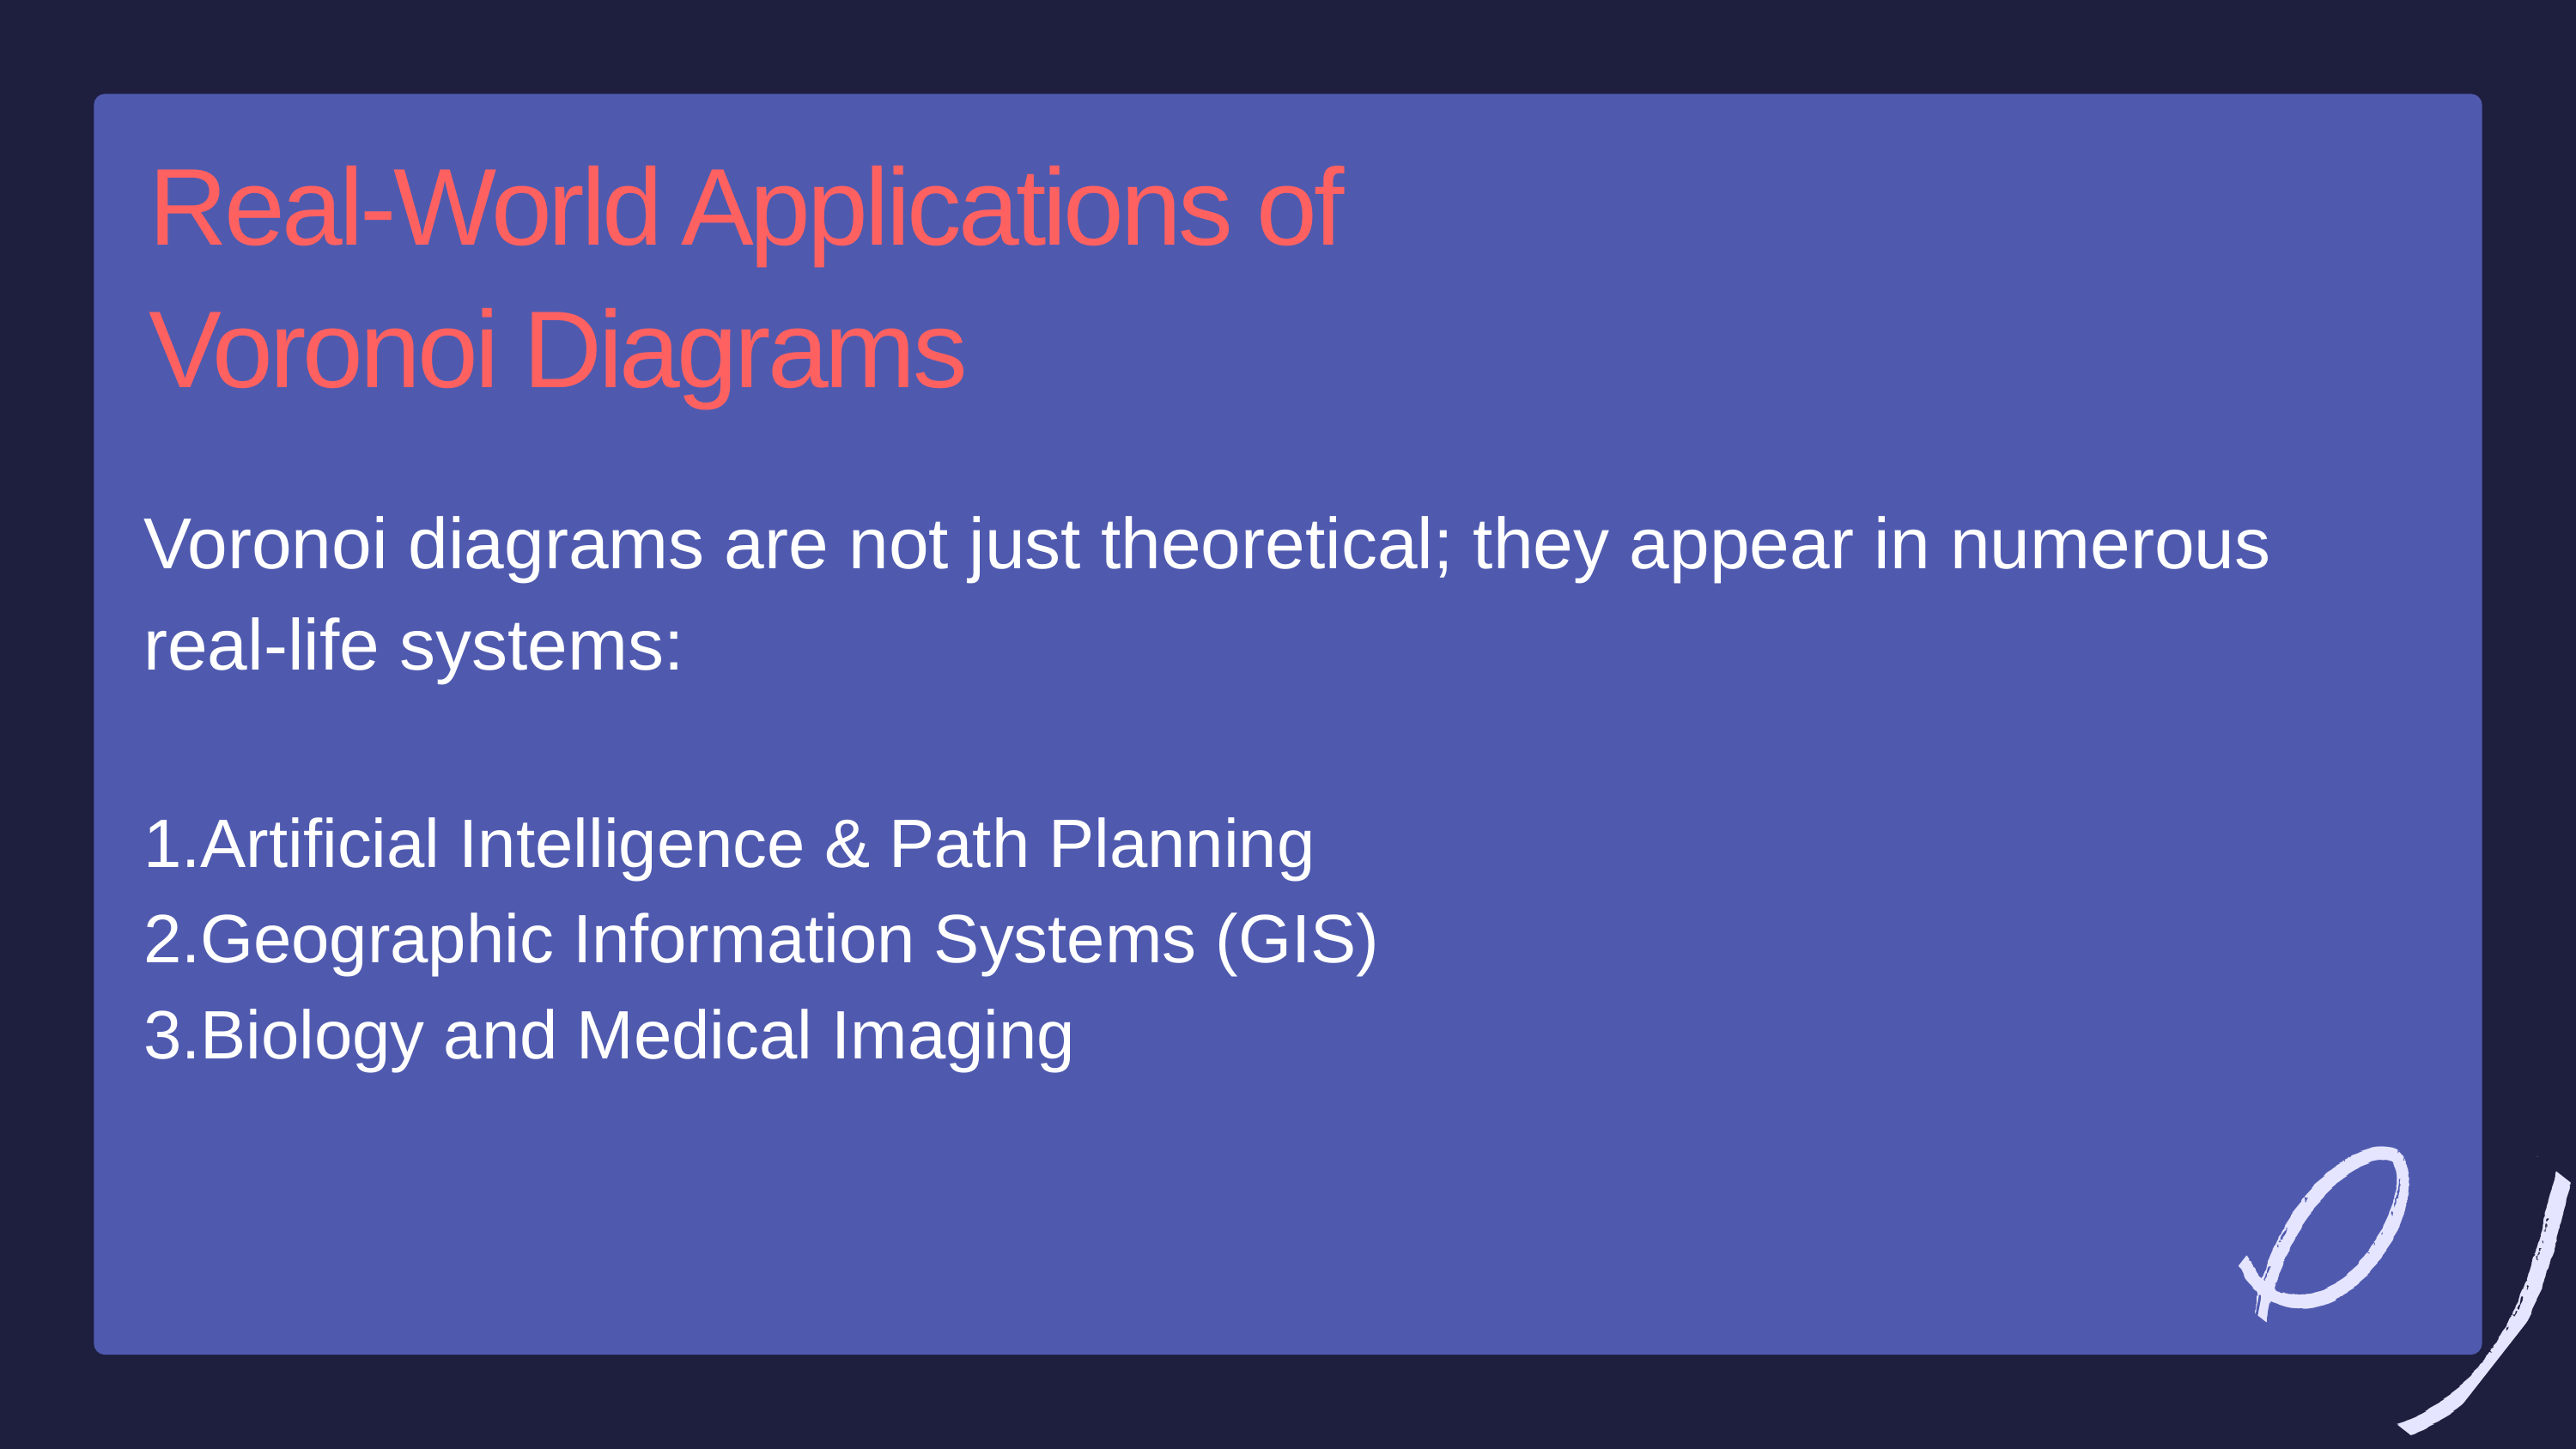

Real-World Applications of Voronoi Diagrams

Voronoi diagrams are not just theoretical; they appear in numerous real-life systems:

1.Artificial Intelligence & Path Planning
2.Geographic Information Systems (GIS)
3.Biology and Medical Imaging